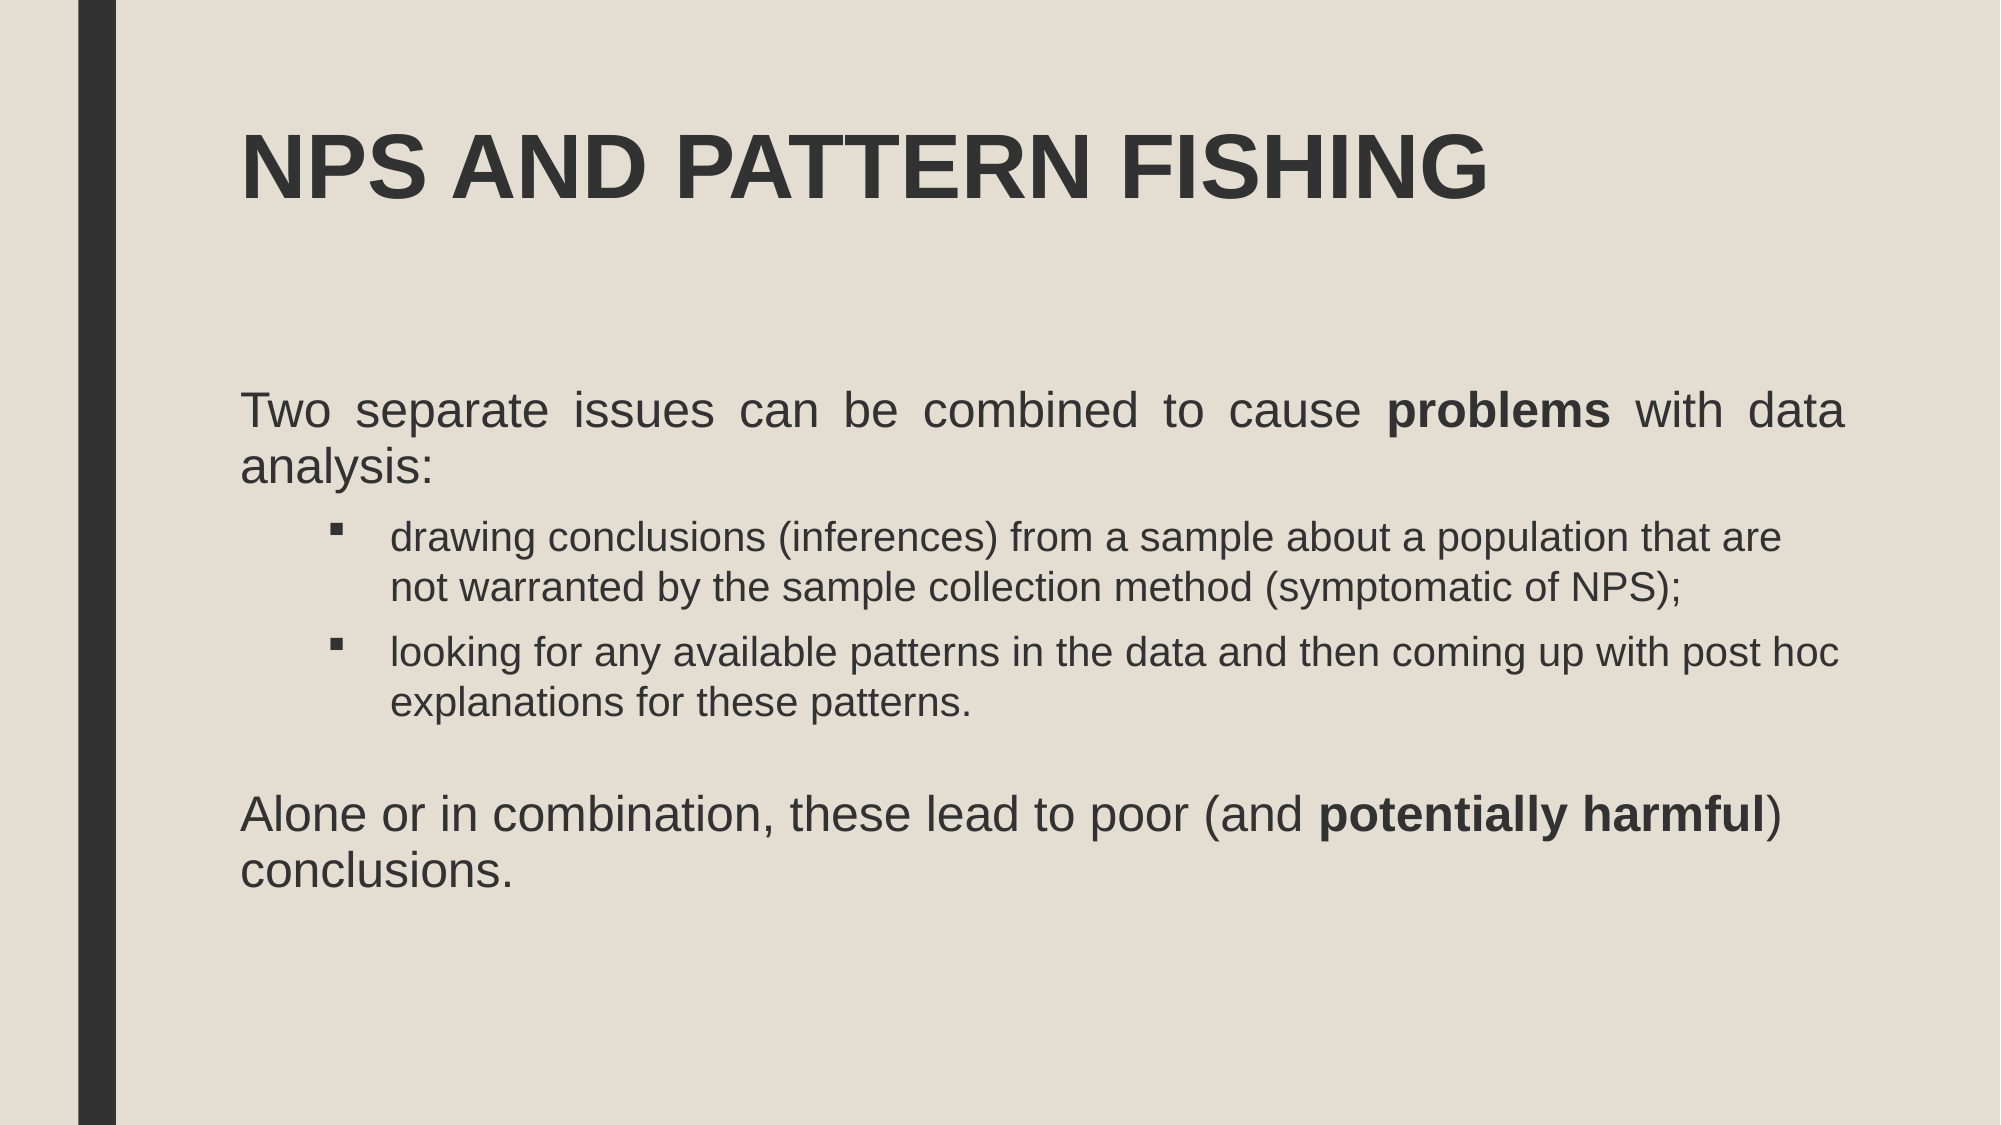

# NPS AND PATTERN FISHING
Two separate issues can be combined to cause problems with data analysis:
drawing conclusions (inferences) from a sample about a population that are not warranted by the sample collection method (symptomatic of NPS);
looking for any available patterns in the data and then coming up with post hoc explanations for these patterns.

Alone or in combination, these lead to poor (and potentially harmful) conclusions.